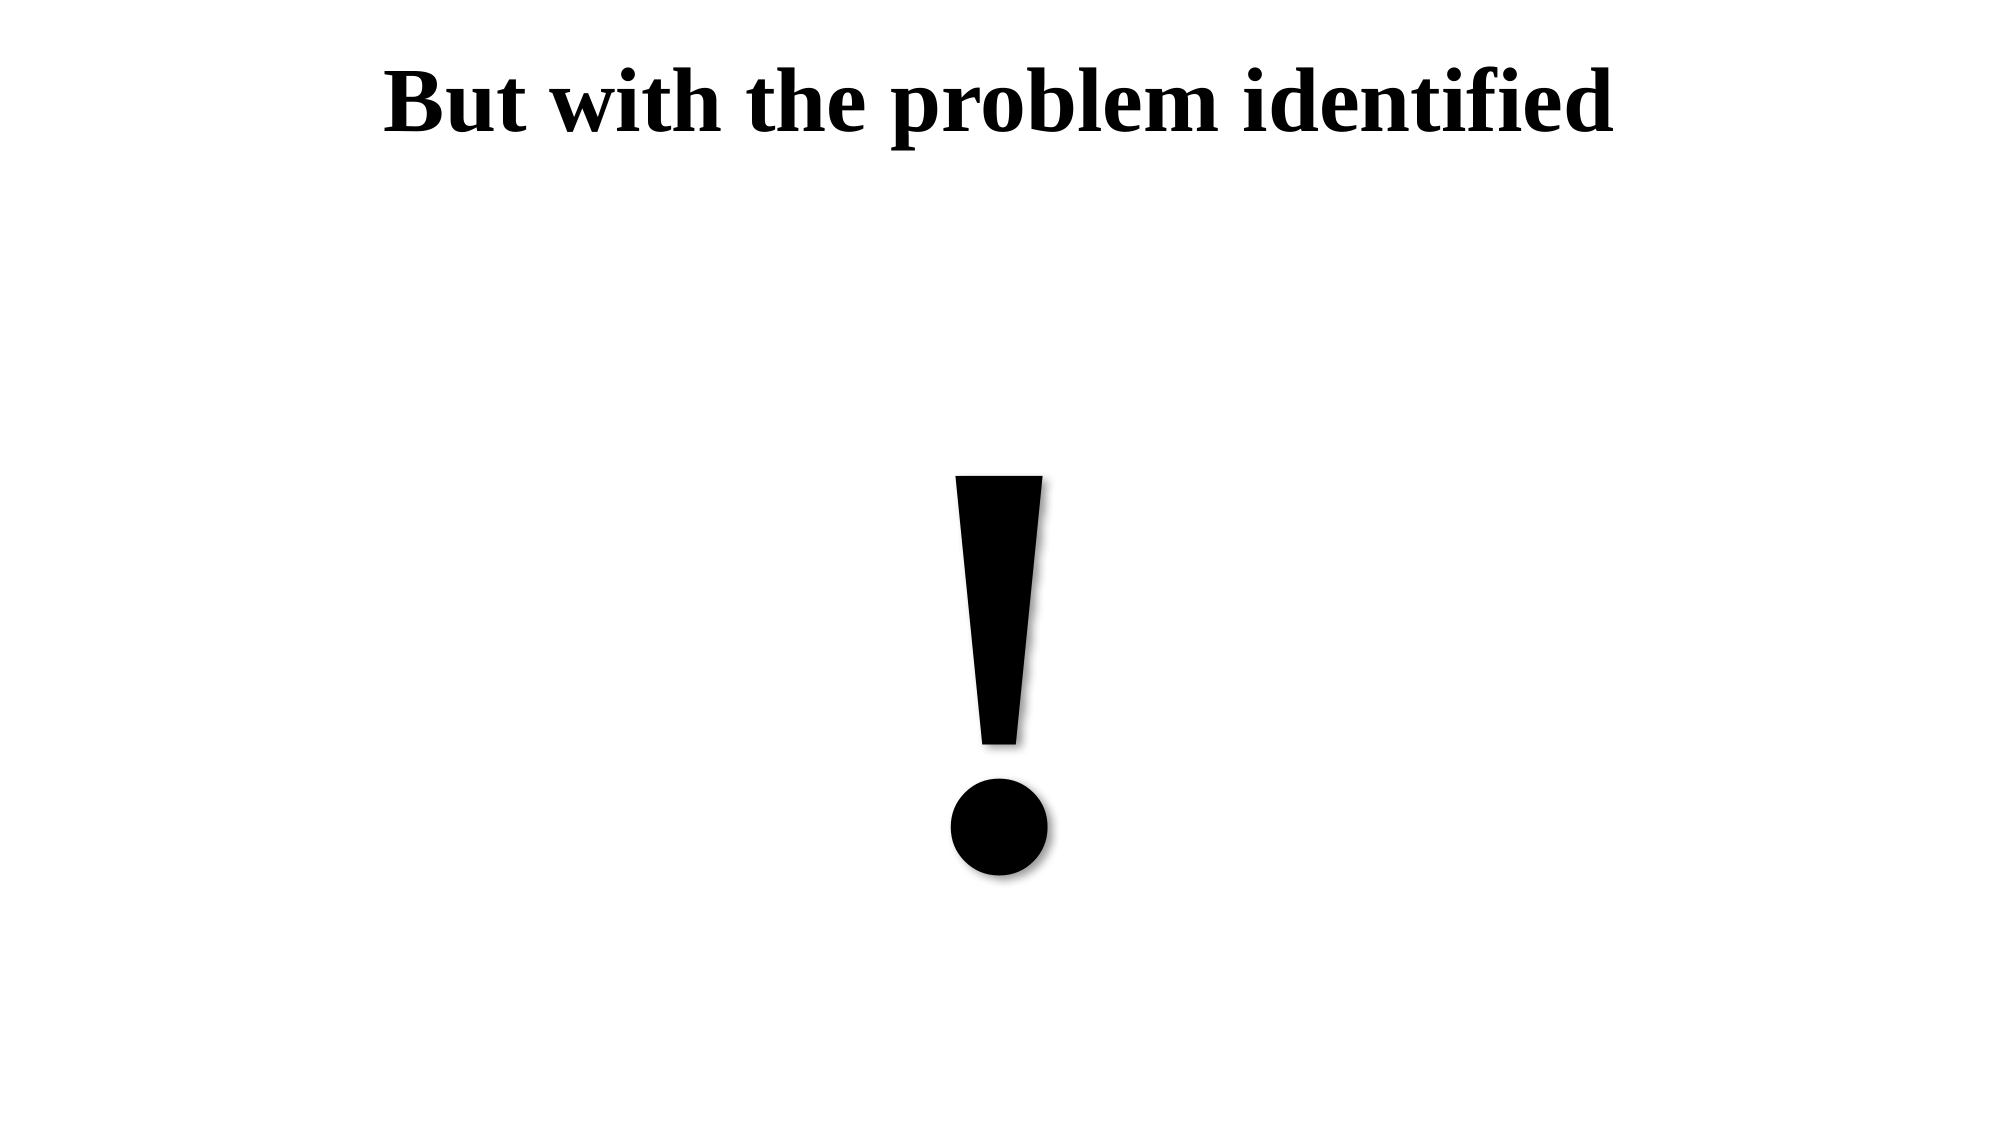

# But with the problem identified
!